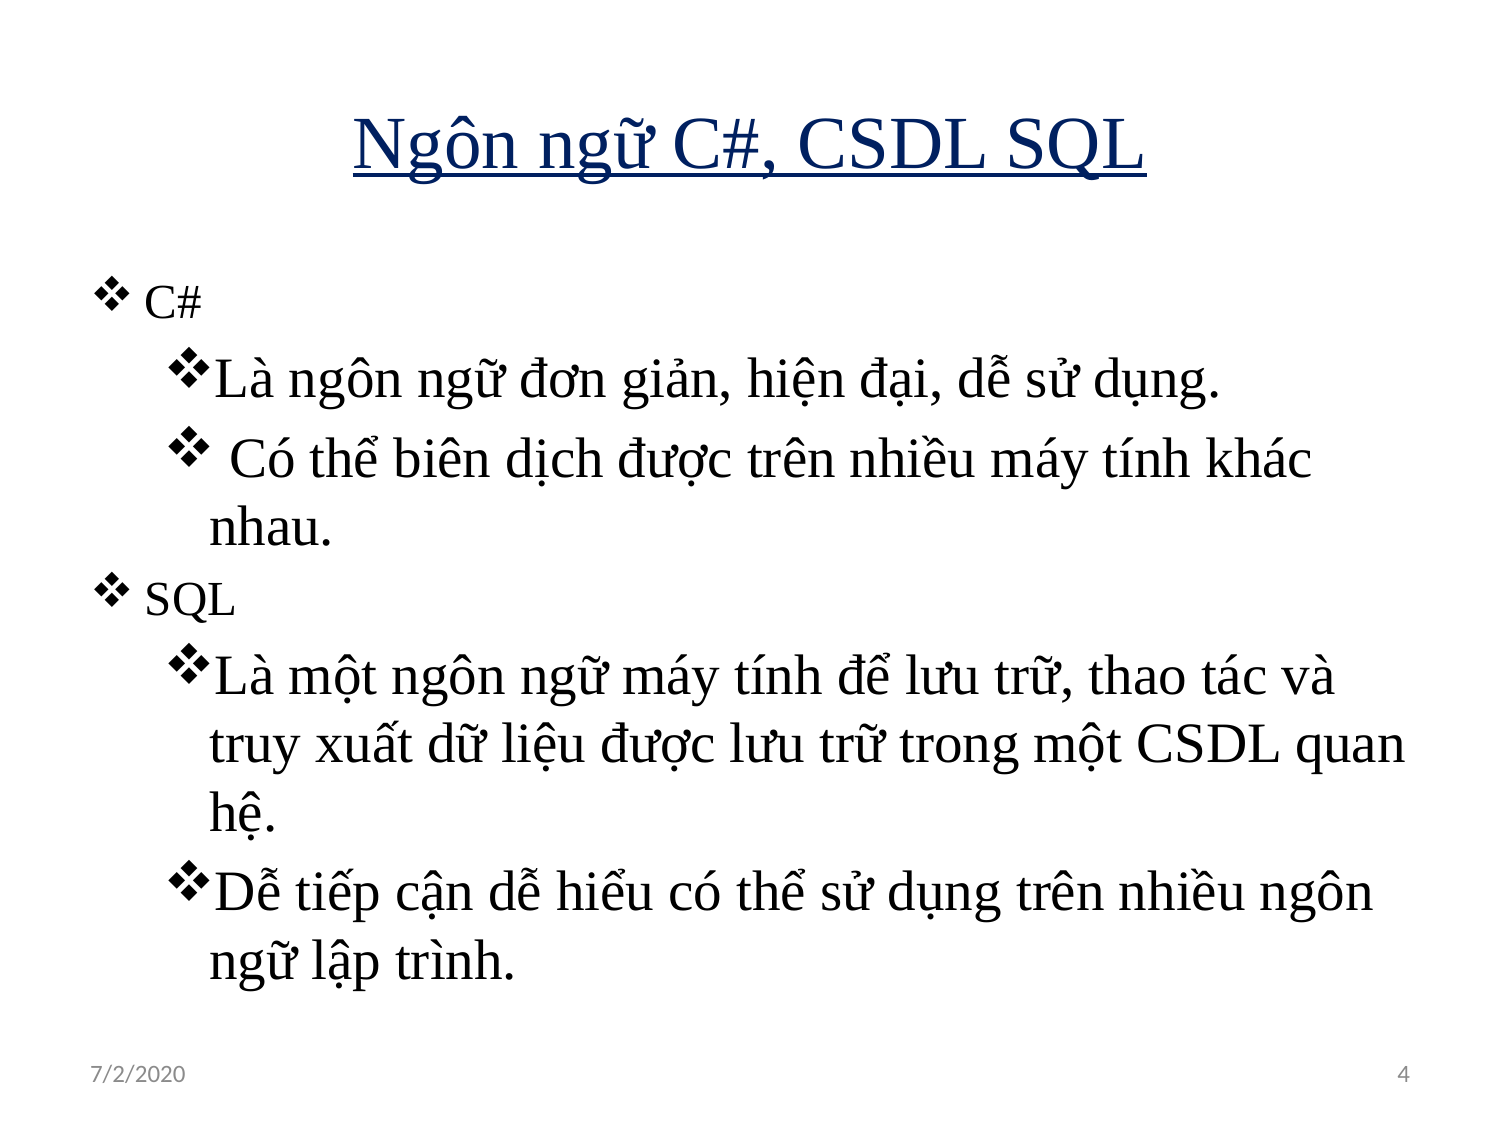

# Ngôn ngữ C#, CSDL SQL
C#
Là ngôn ngữ đơn giản, hiện đại, dễ sử dụng.
 Có thể biên dịch được trên nhiều máy tính khác nhau.
SQL
Là một ngôn ngữ máy tính để lưu trữ, thao tác và truy xuất dữ liệu được lưu trữ trong một CSDL quan hệ.
Dễ tiếp cận dễ hiểu có thể sử dụng trên nhiều ngôn ngữ lập trình.
7/2/2020
4